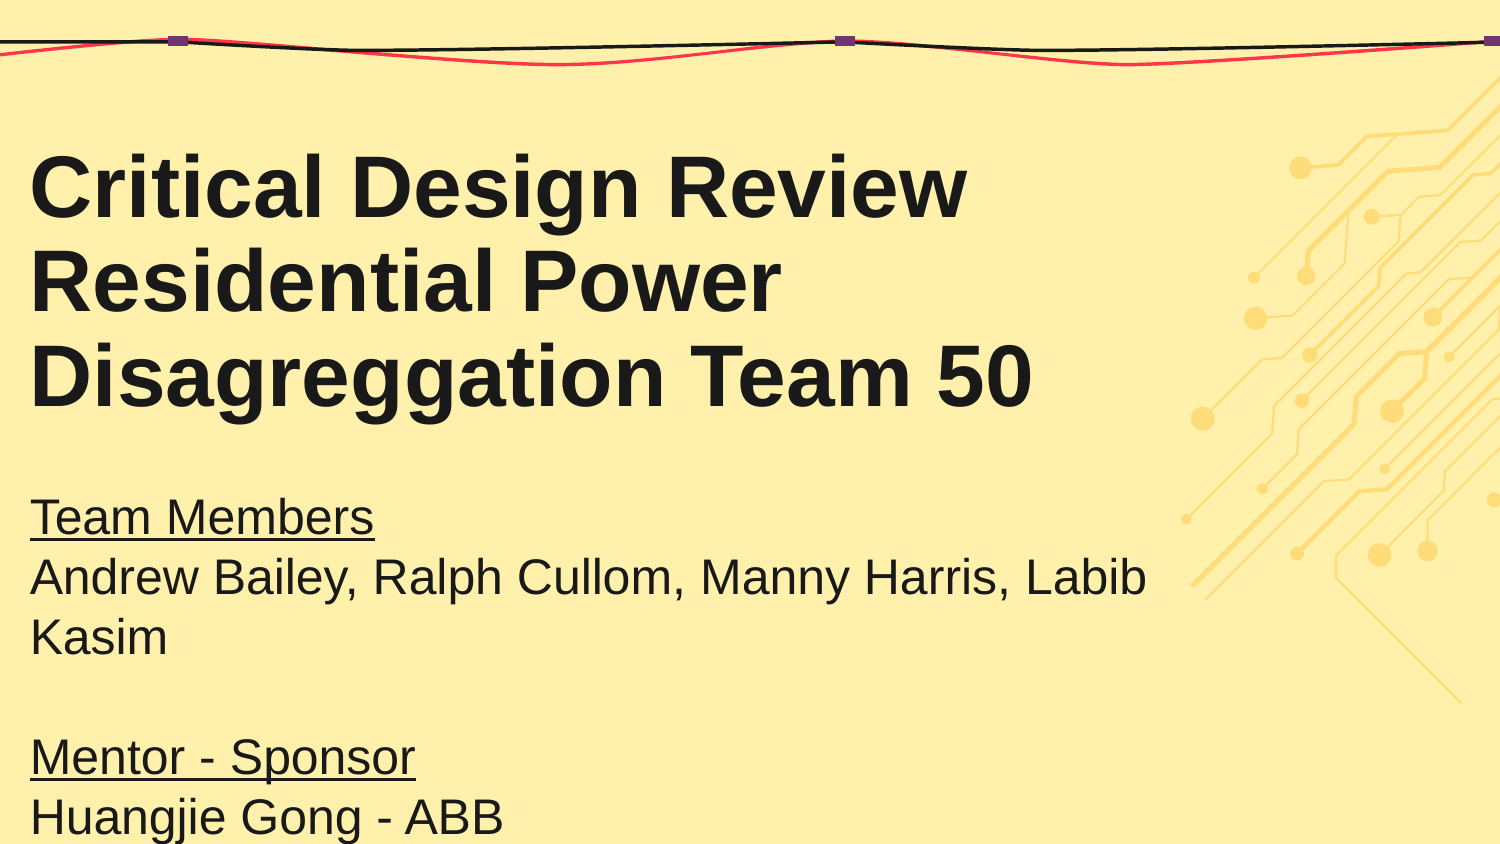

# Critical Design Review
Residential Power Disagreggation Team 50
Team Members
Andrew Bailey, Ralph Cullom, Manny Harris, Labib Kasim

Mentor - Sponsor
Huangjie Gong - ABB